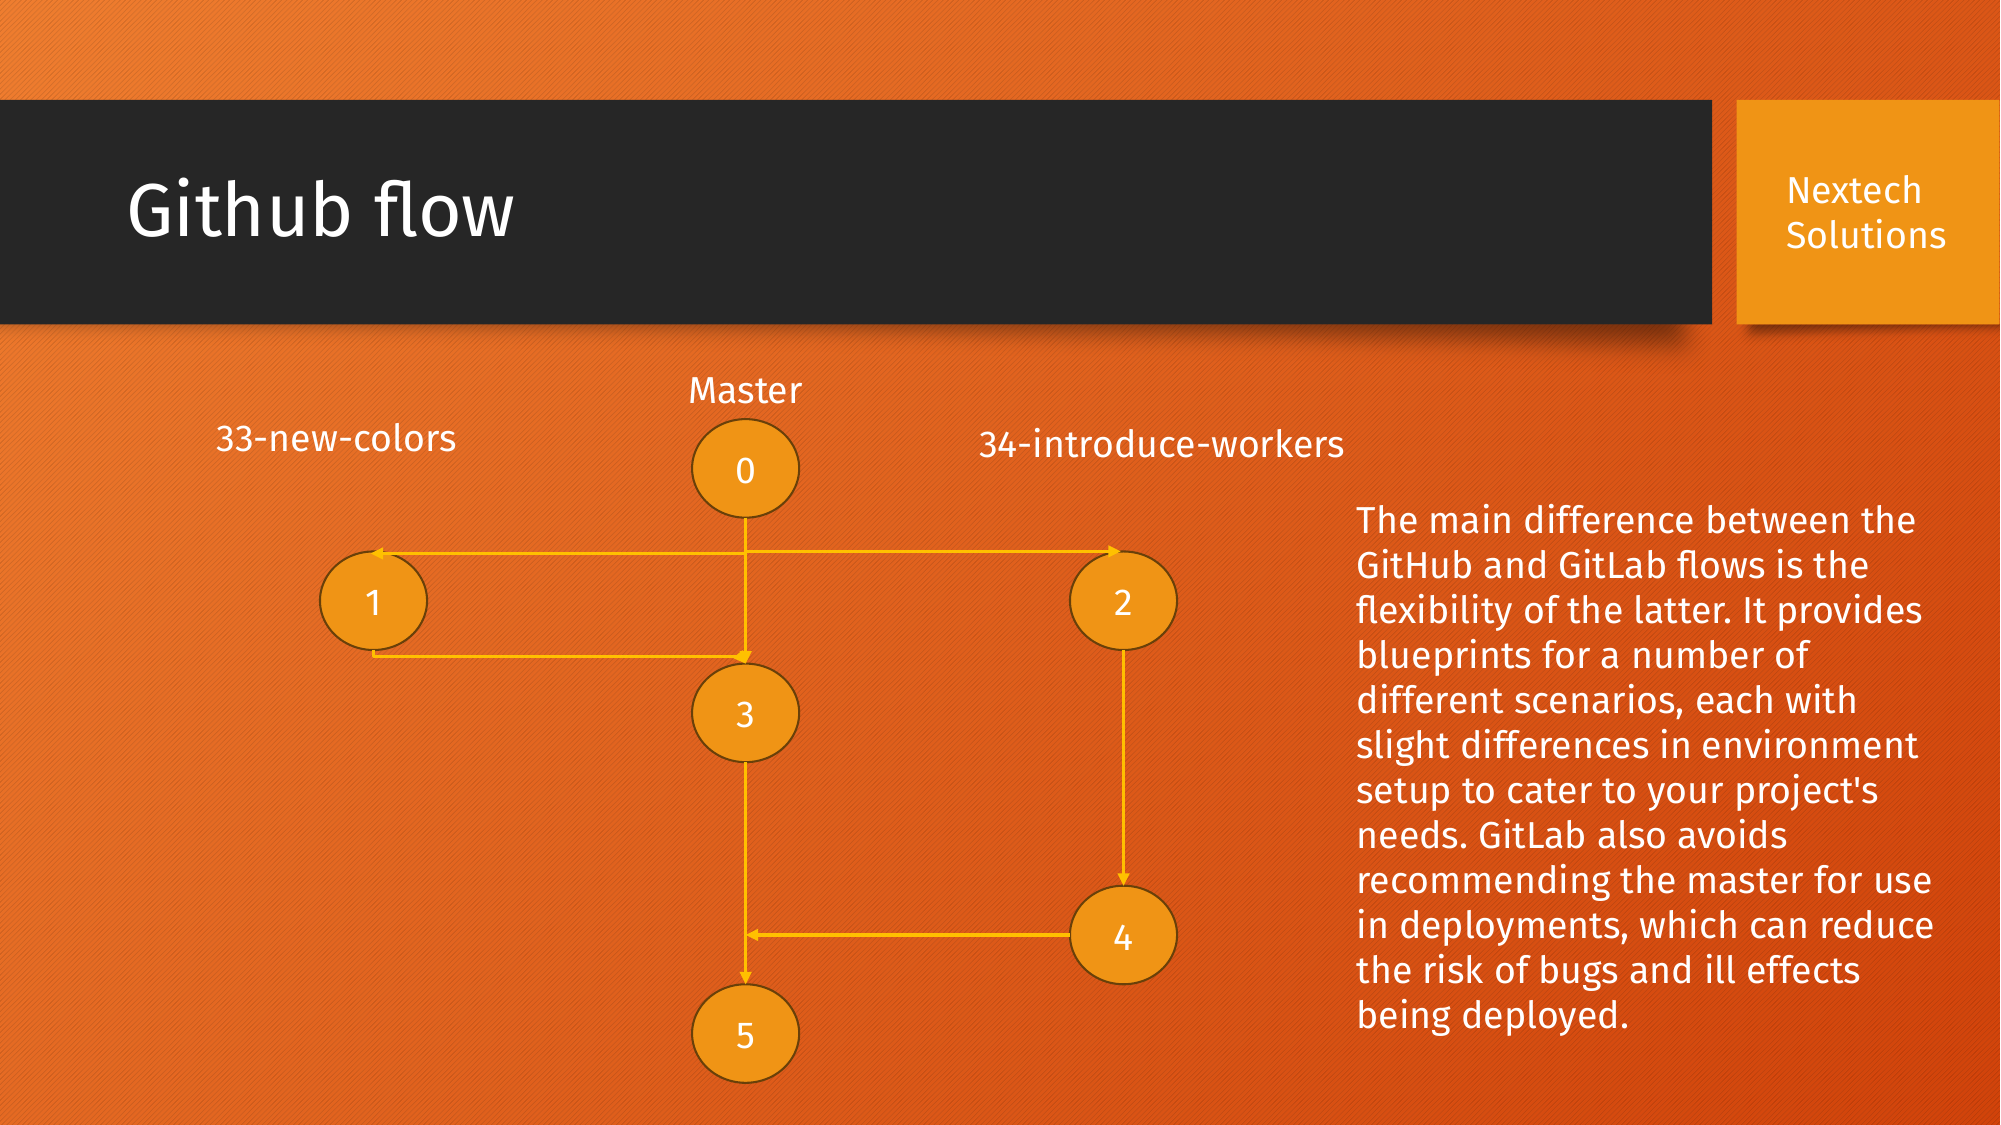

# Github flow
Nextech Solutions
Master
33-new-colors
34-introduce-workers
0
The main difference between the GitHub and GitLab flows is the flexibility of the latter. It provides blueprints for a number of different scenarios, each with slight differences in environment setup to cater to your project's needs. GitLab also avoids recommending the master for use in deployments, which can reduce the risk of bugs and ill effects being deployed.
1
2
3
4
5